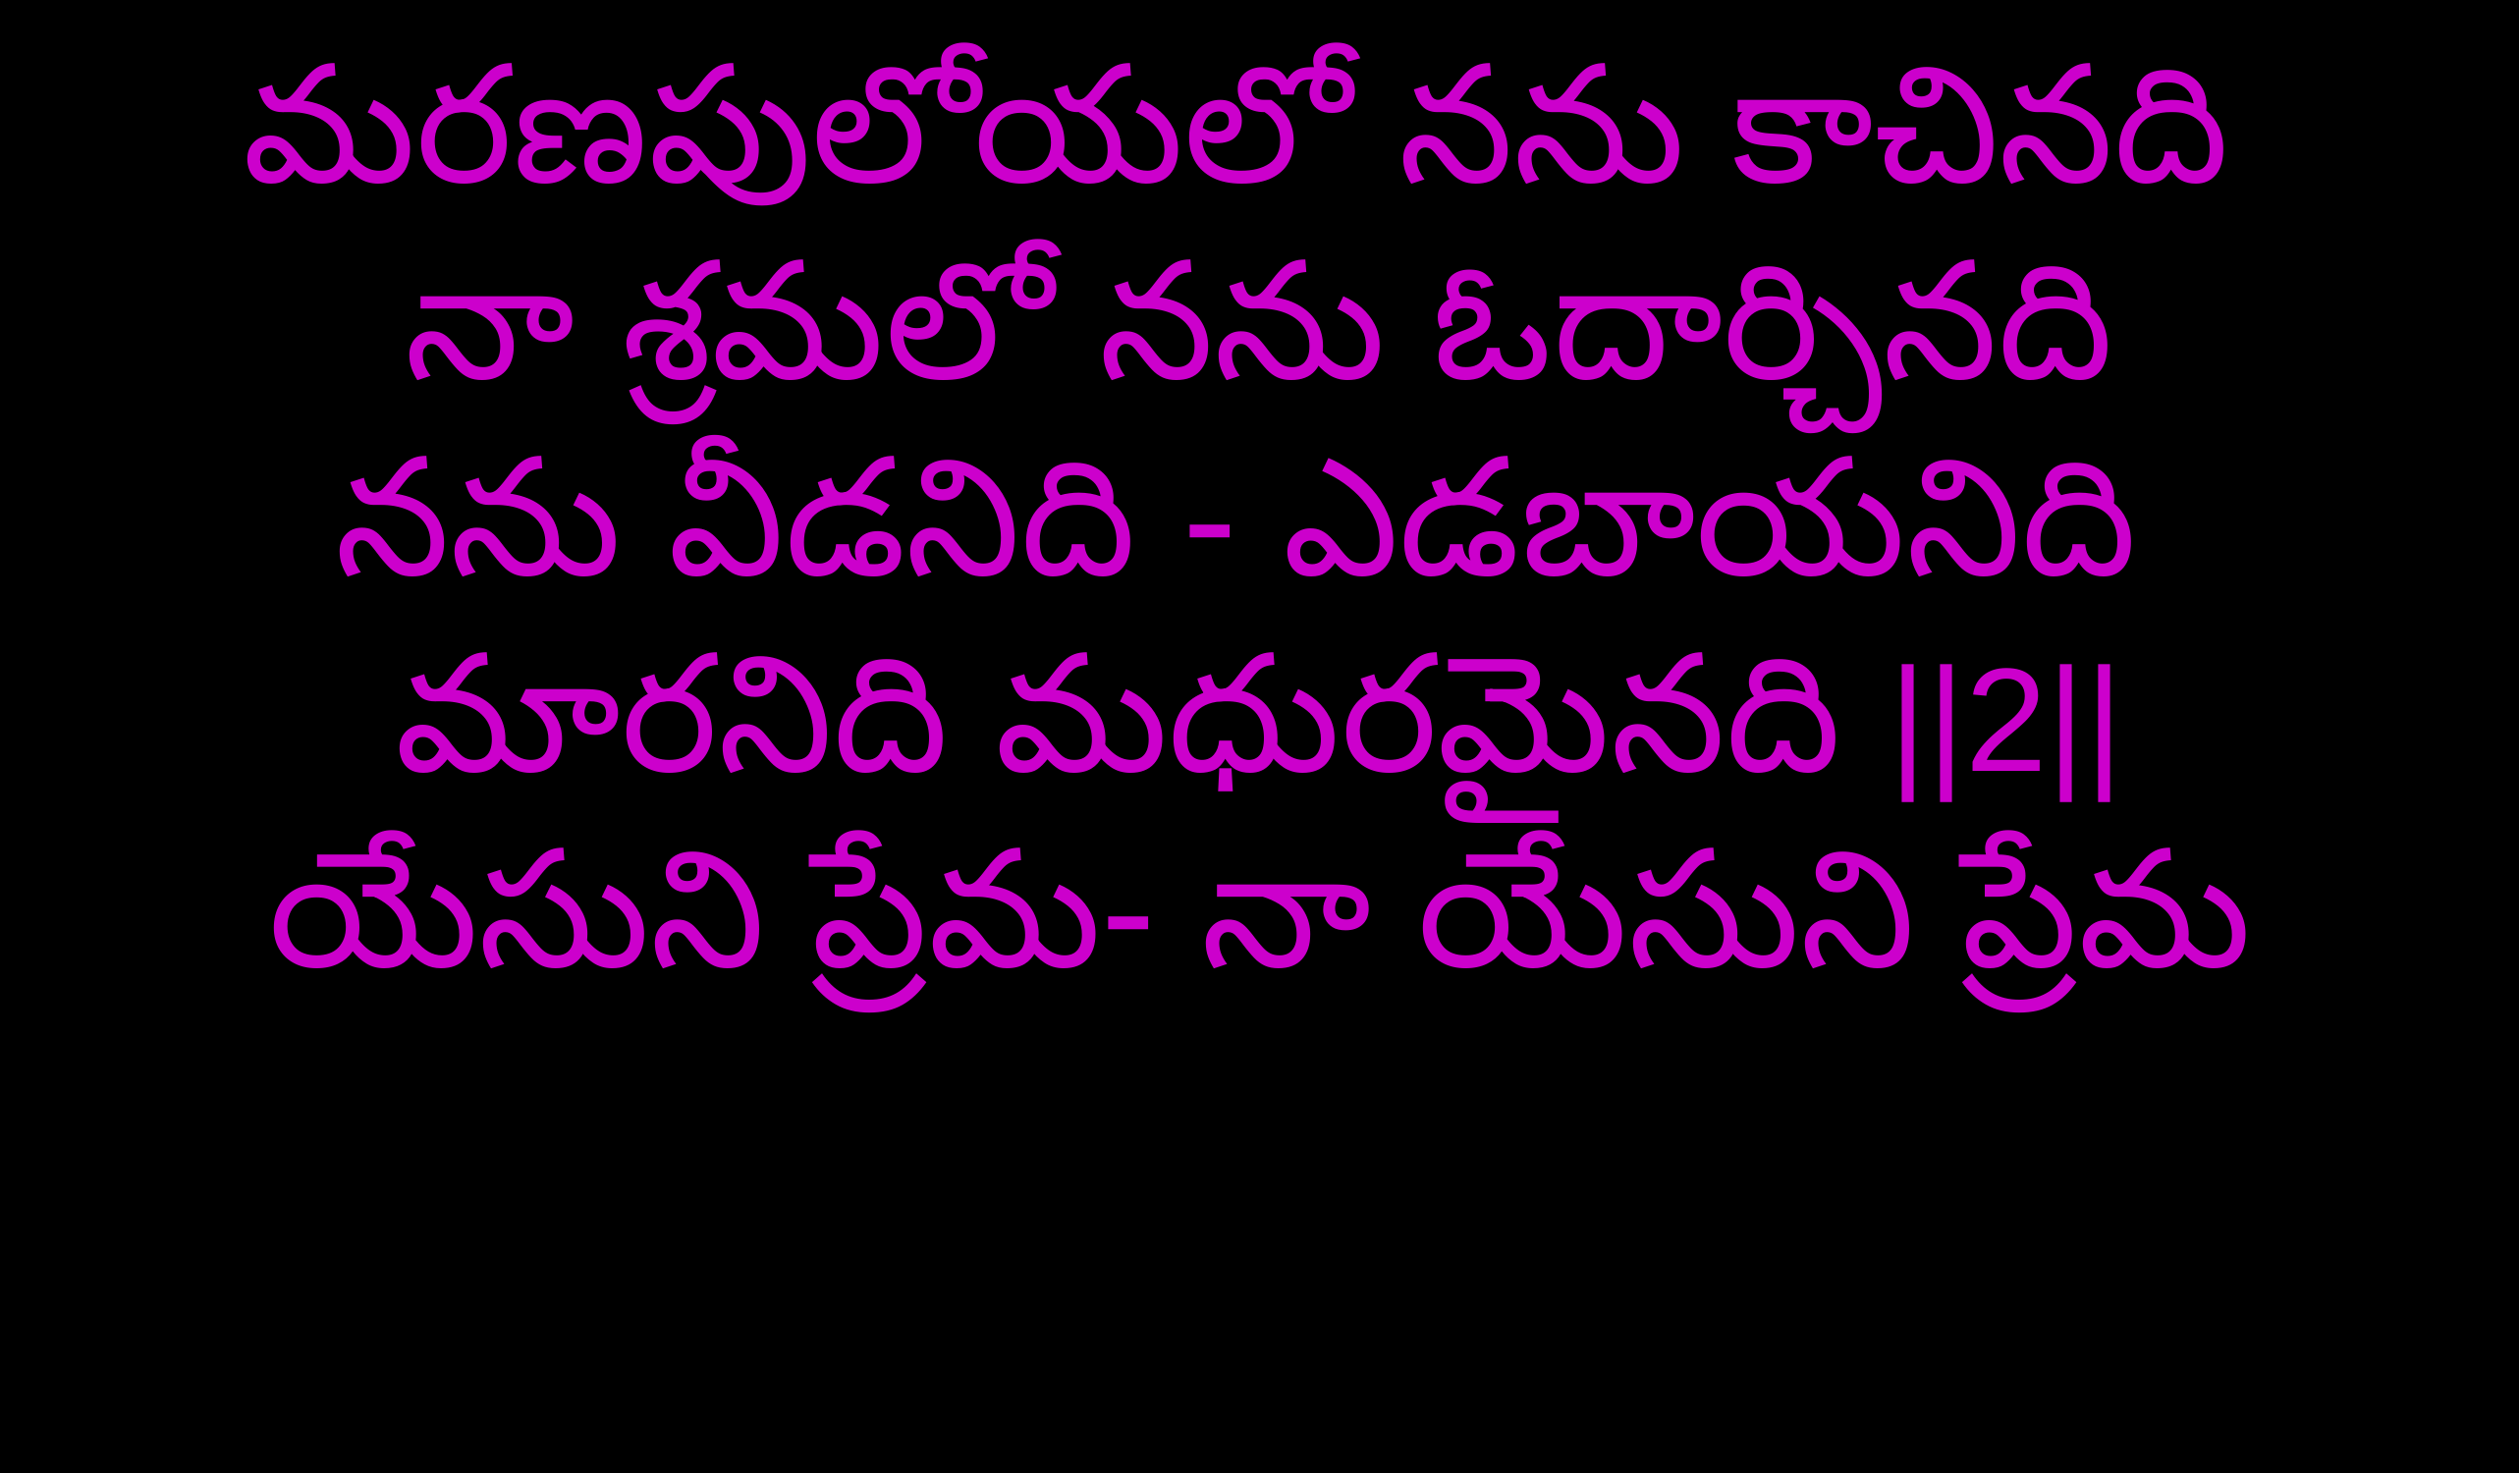

మరణపులోయలో నను కాచినది
నా శ్రమలో నను ఓదార్చినది
నను వీడనిది - ఎడబాయనిది
మారనిది మధురమైనది ||2||
యేసుని ప్రేమ- నా యేసుని ప్రేమ